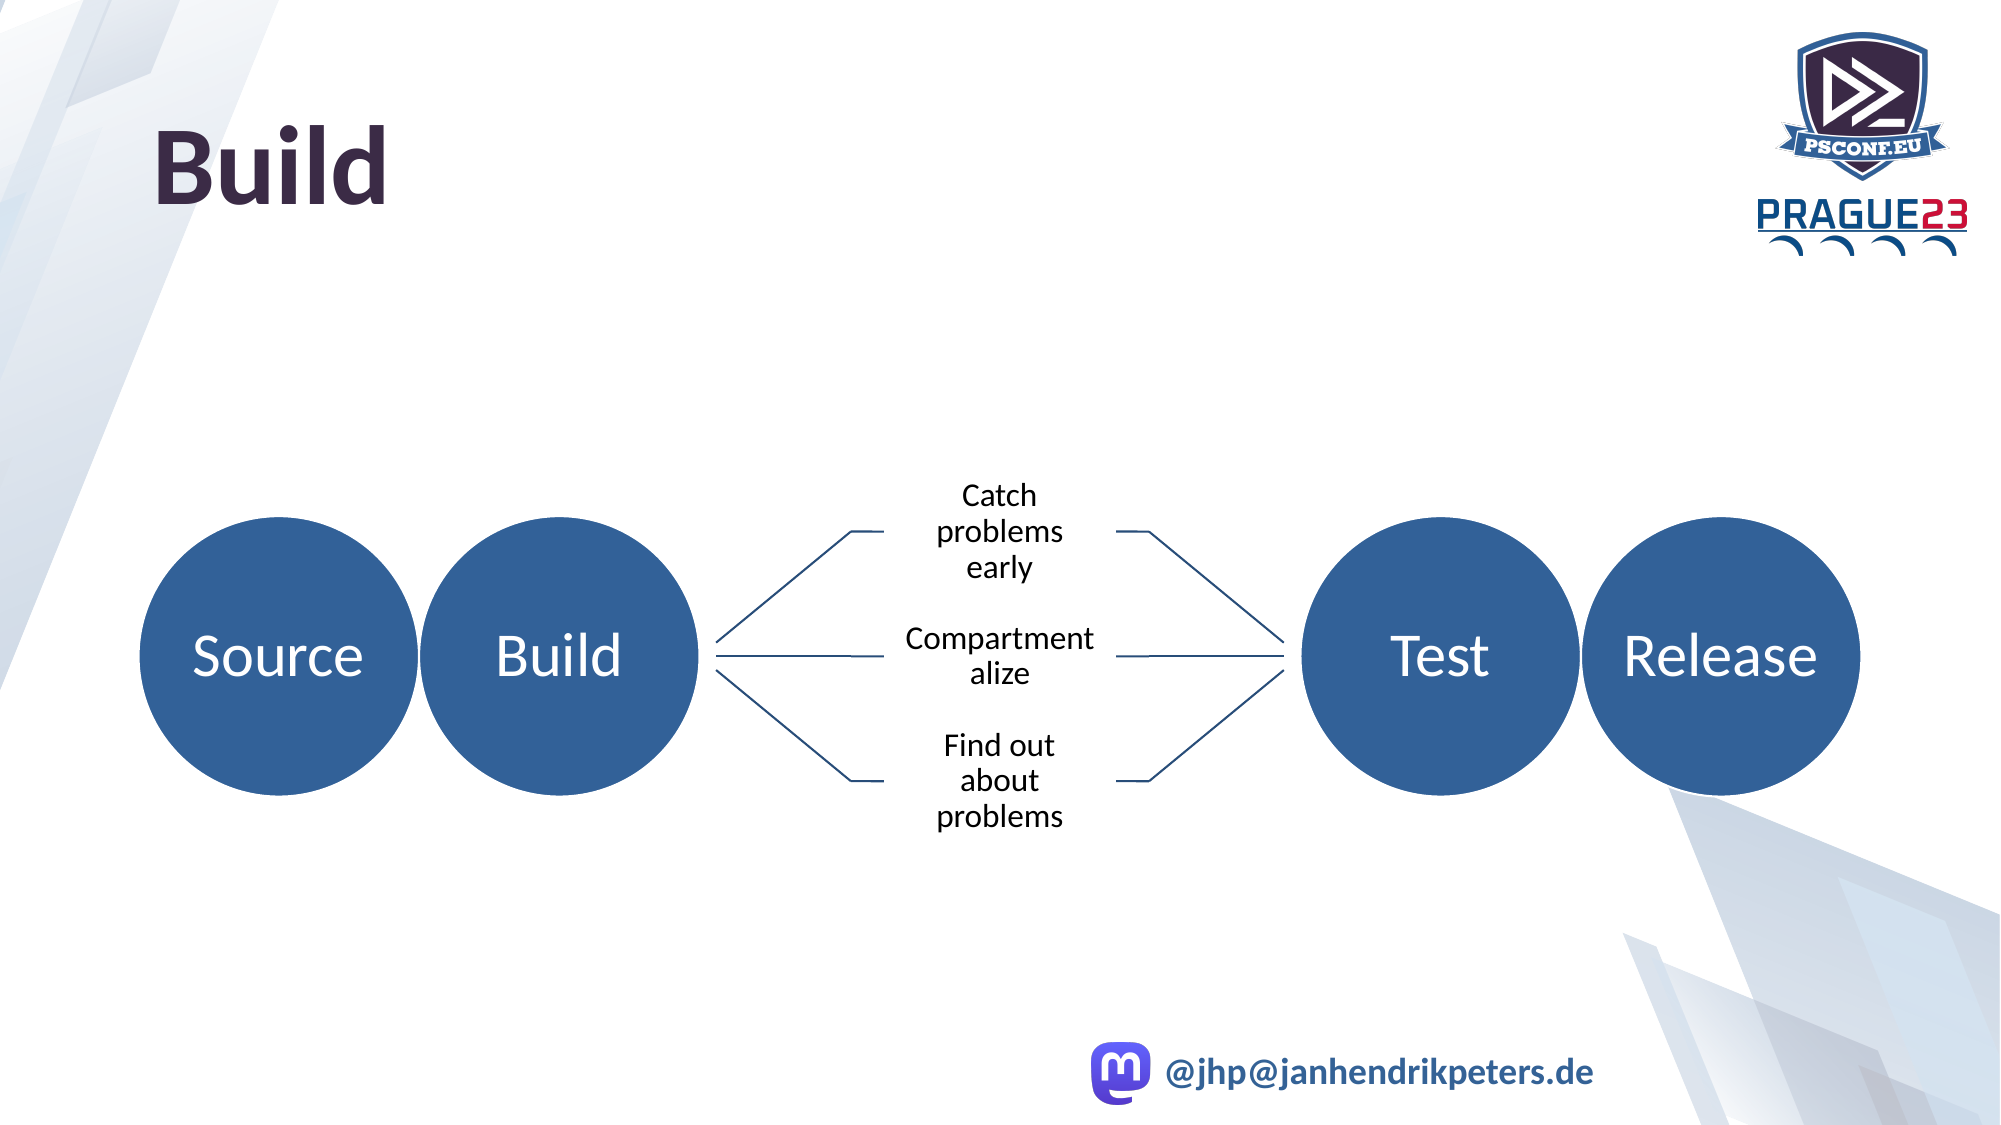

# Build
Source
Build
Catch problems early
Compartmentalize
Find out about problems
Test
Release